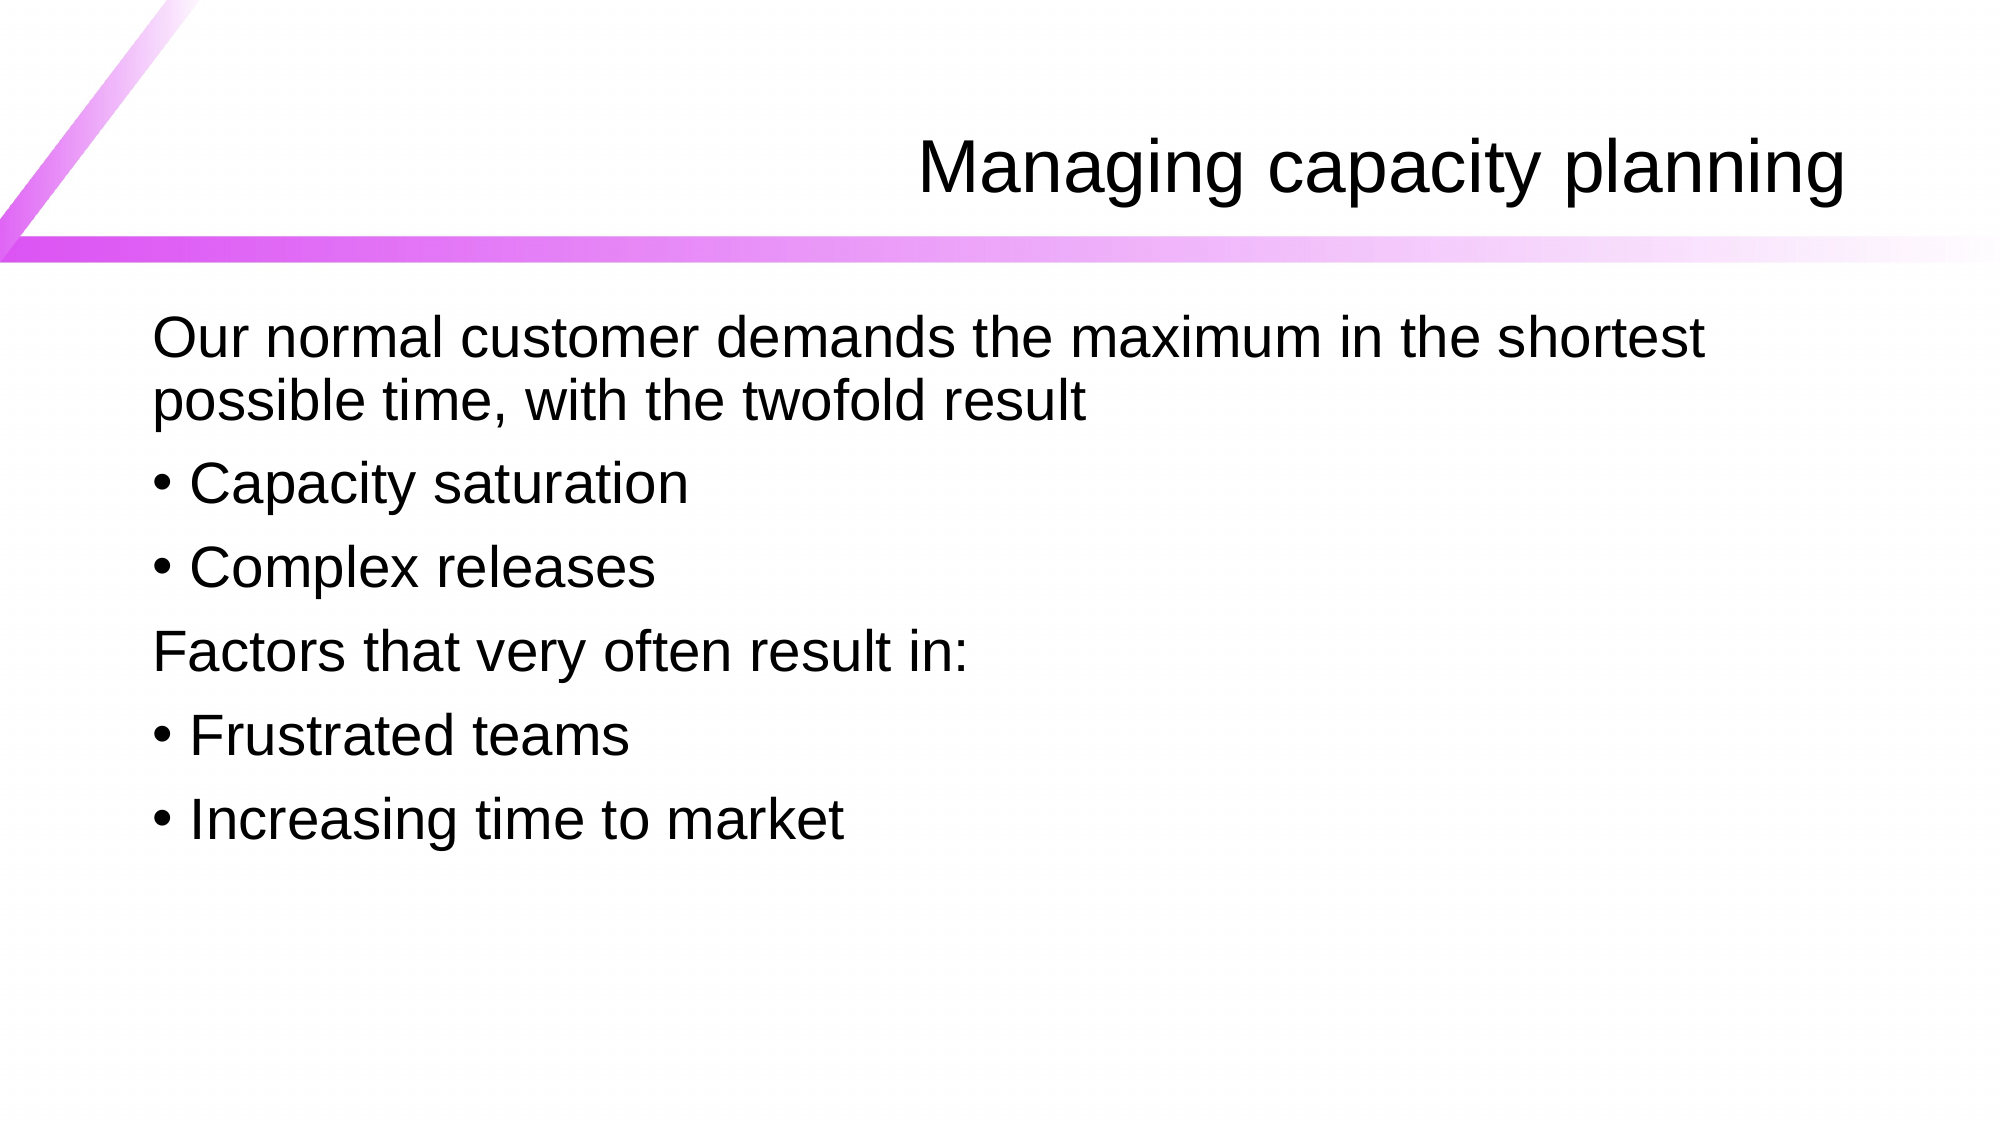

# Managing capacity planning
Our normal customer demands the maximum in the shortest possible time, with the twofold result
Capacity saturation
Complex releases
Factors that very often result in:
Frustrated teams
Increasing time to market